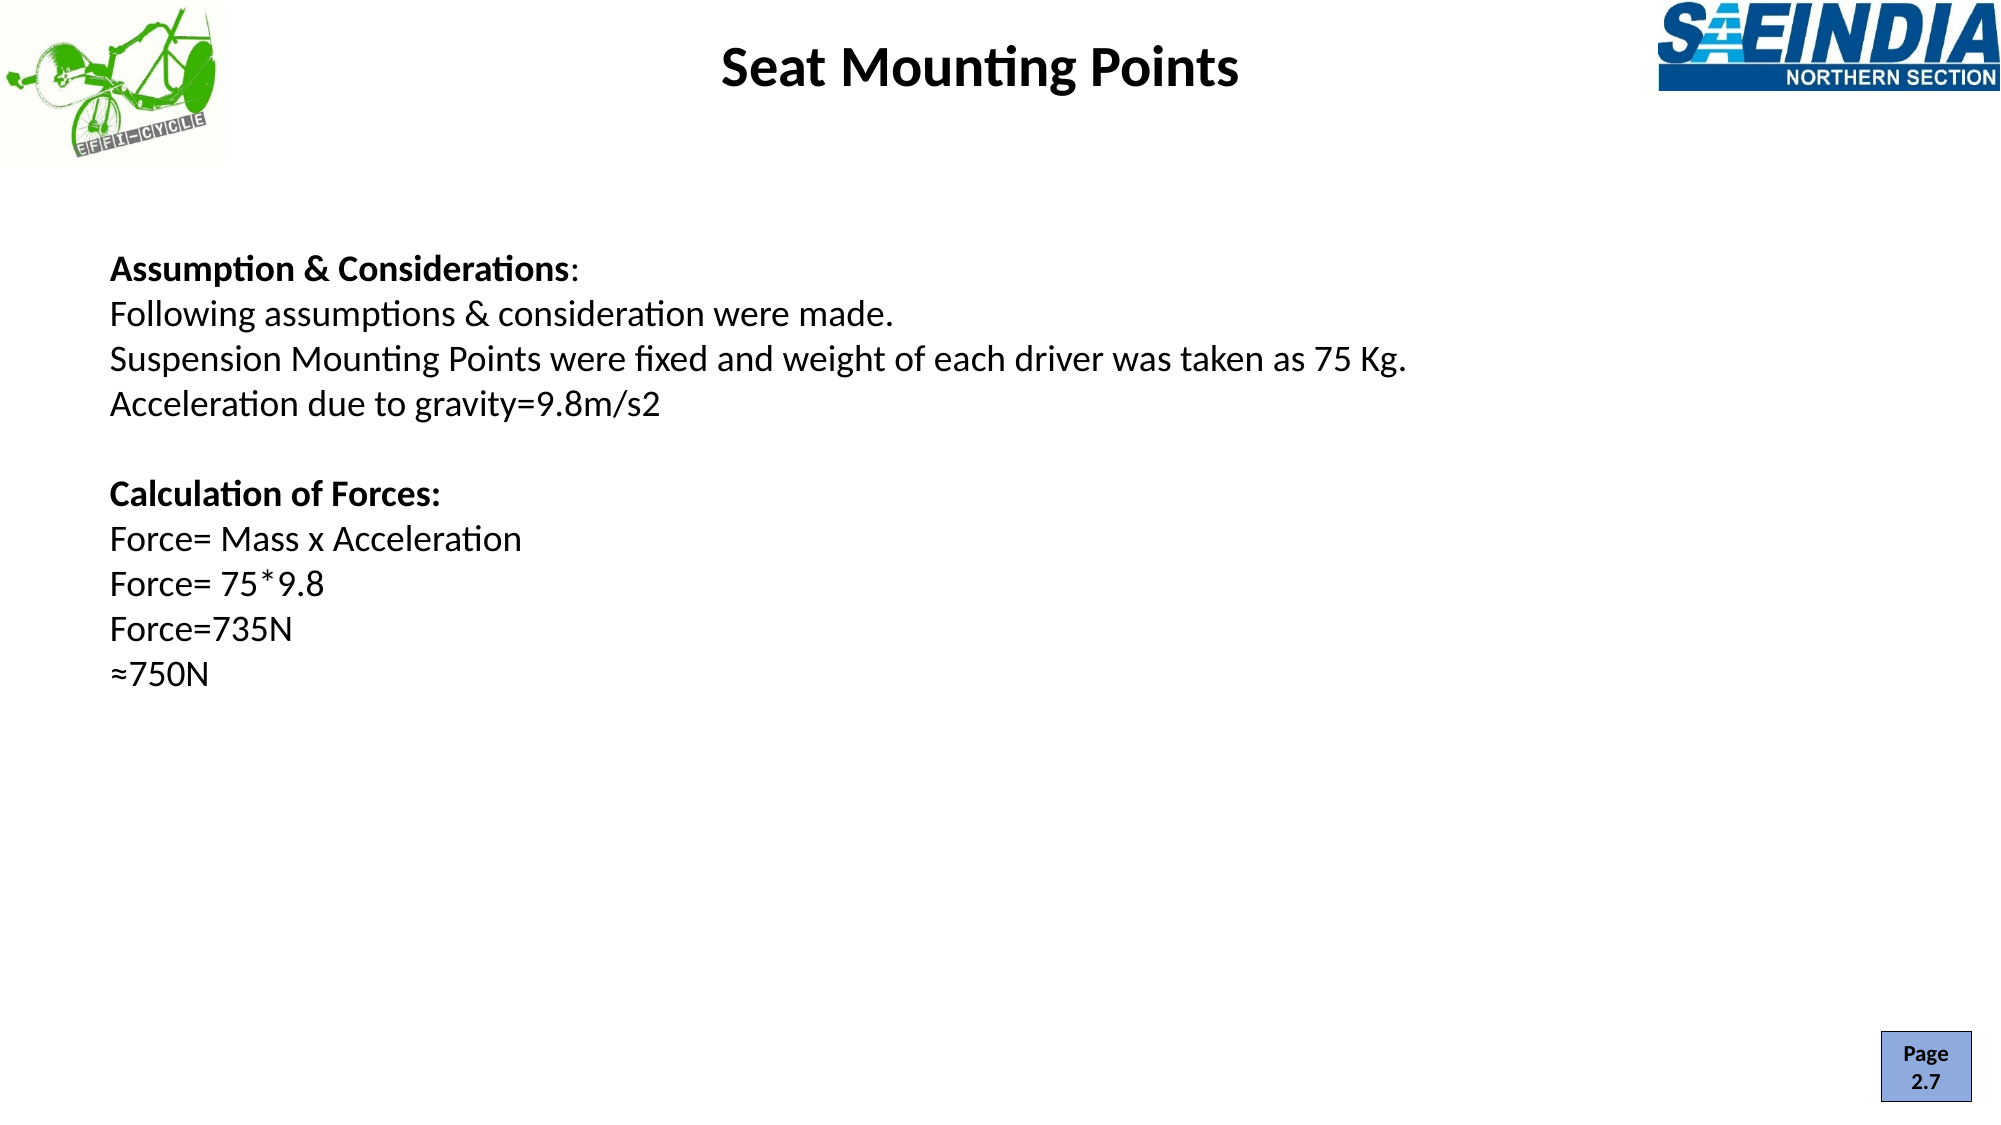

# Seat Mounting Points

Assumption & Considerations:
Following assumptions & consideration were made.
Suspension Mounting Points were fixed and weight of each driver was taken as 75 Kg.
Acceleration due to gravity=9.8m/s2

Calculation of Forces:
Force= Mass x Acceleration
Force= 75*9.8
Force=735N
≈750N
Page 2.7